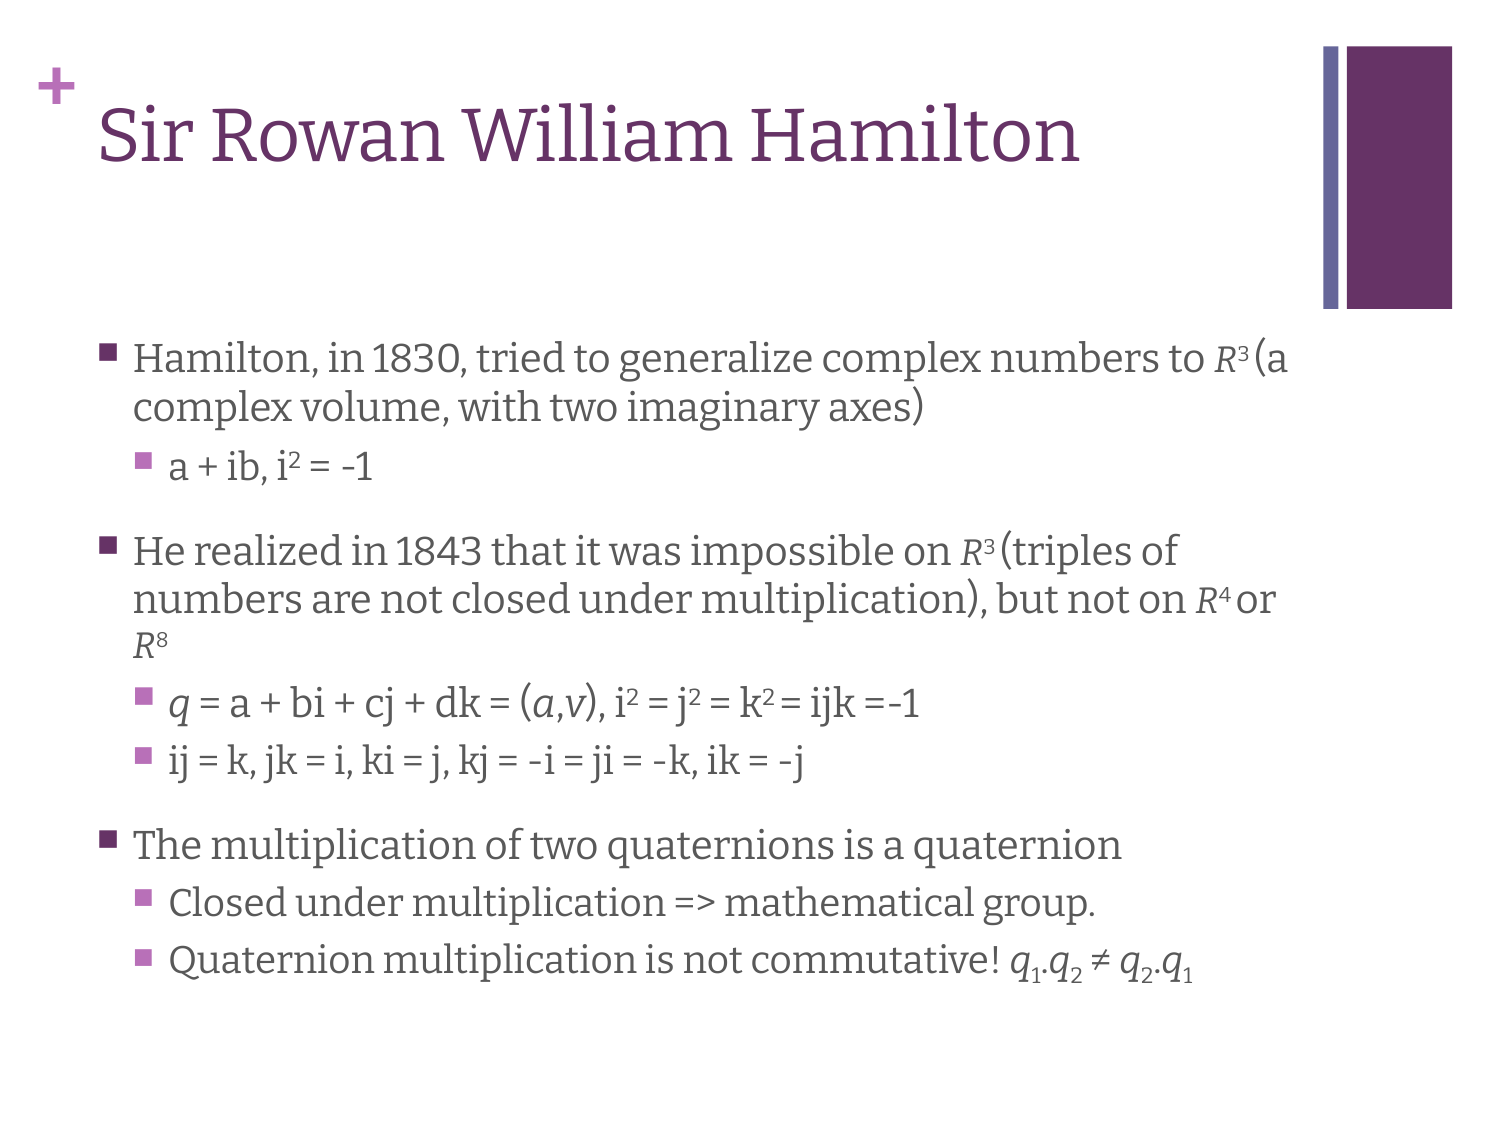

# Sir Rowan William Hamilton
Hamilton, in 1830, tried to generalize complex numbers to R3 (a complex volume, with two imaginary axes)
a + ib, i2 = -1
He realized in 1843 that it was impossible on R3 (triples of numbers are not closed under multiplication), but not on R4 or R8
q = a + bi + cj + dk = (a,v), i2 = j2 = k2 = ijk =-1
ij = k, jk = i, ki = j, kj = -i = ji = -k, ik = -j
The multiplication of two quaternions is a quaternion
Closed under multiplication => mathematical group.
Quaternion multiplication is not commutative! q1.q2 ≠ q2.q1